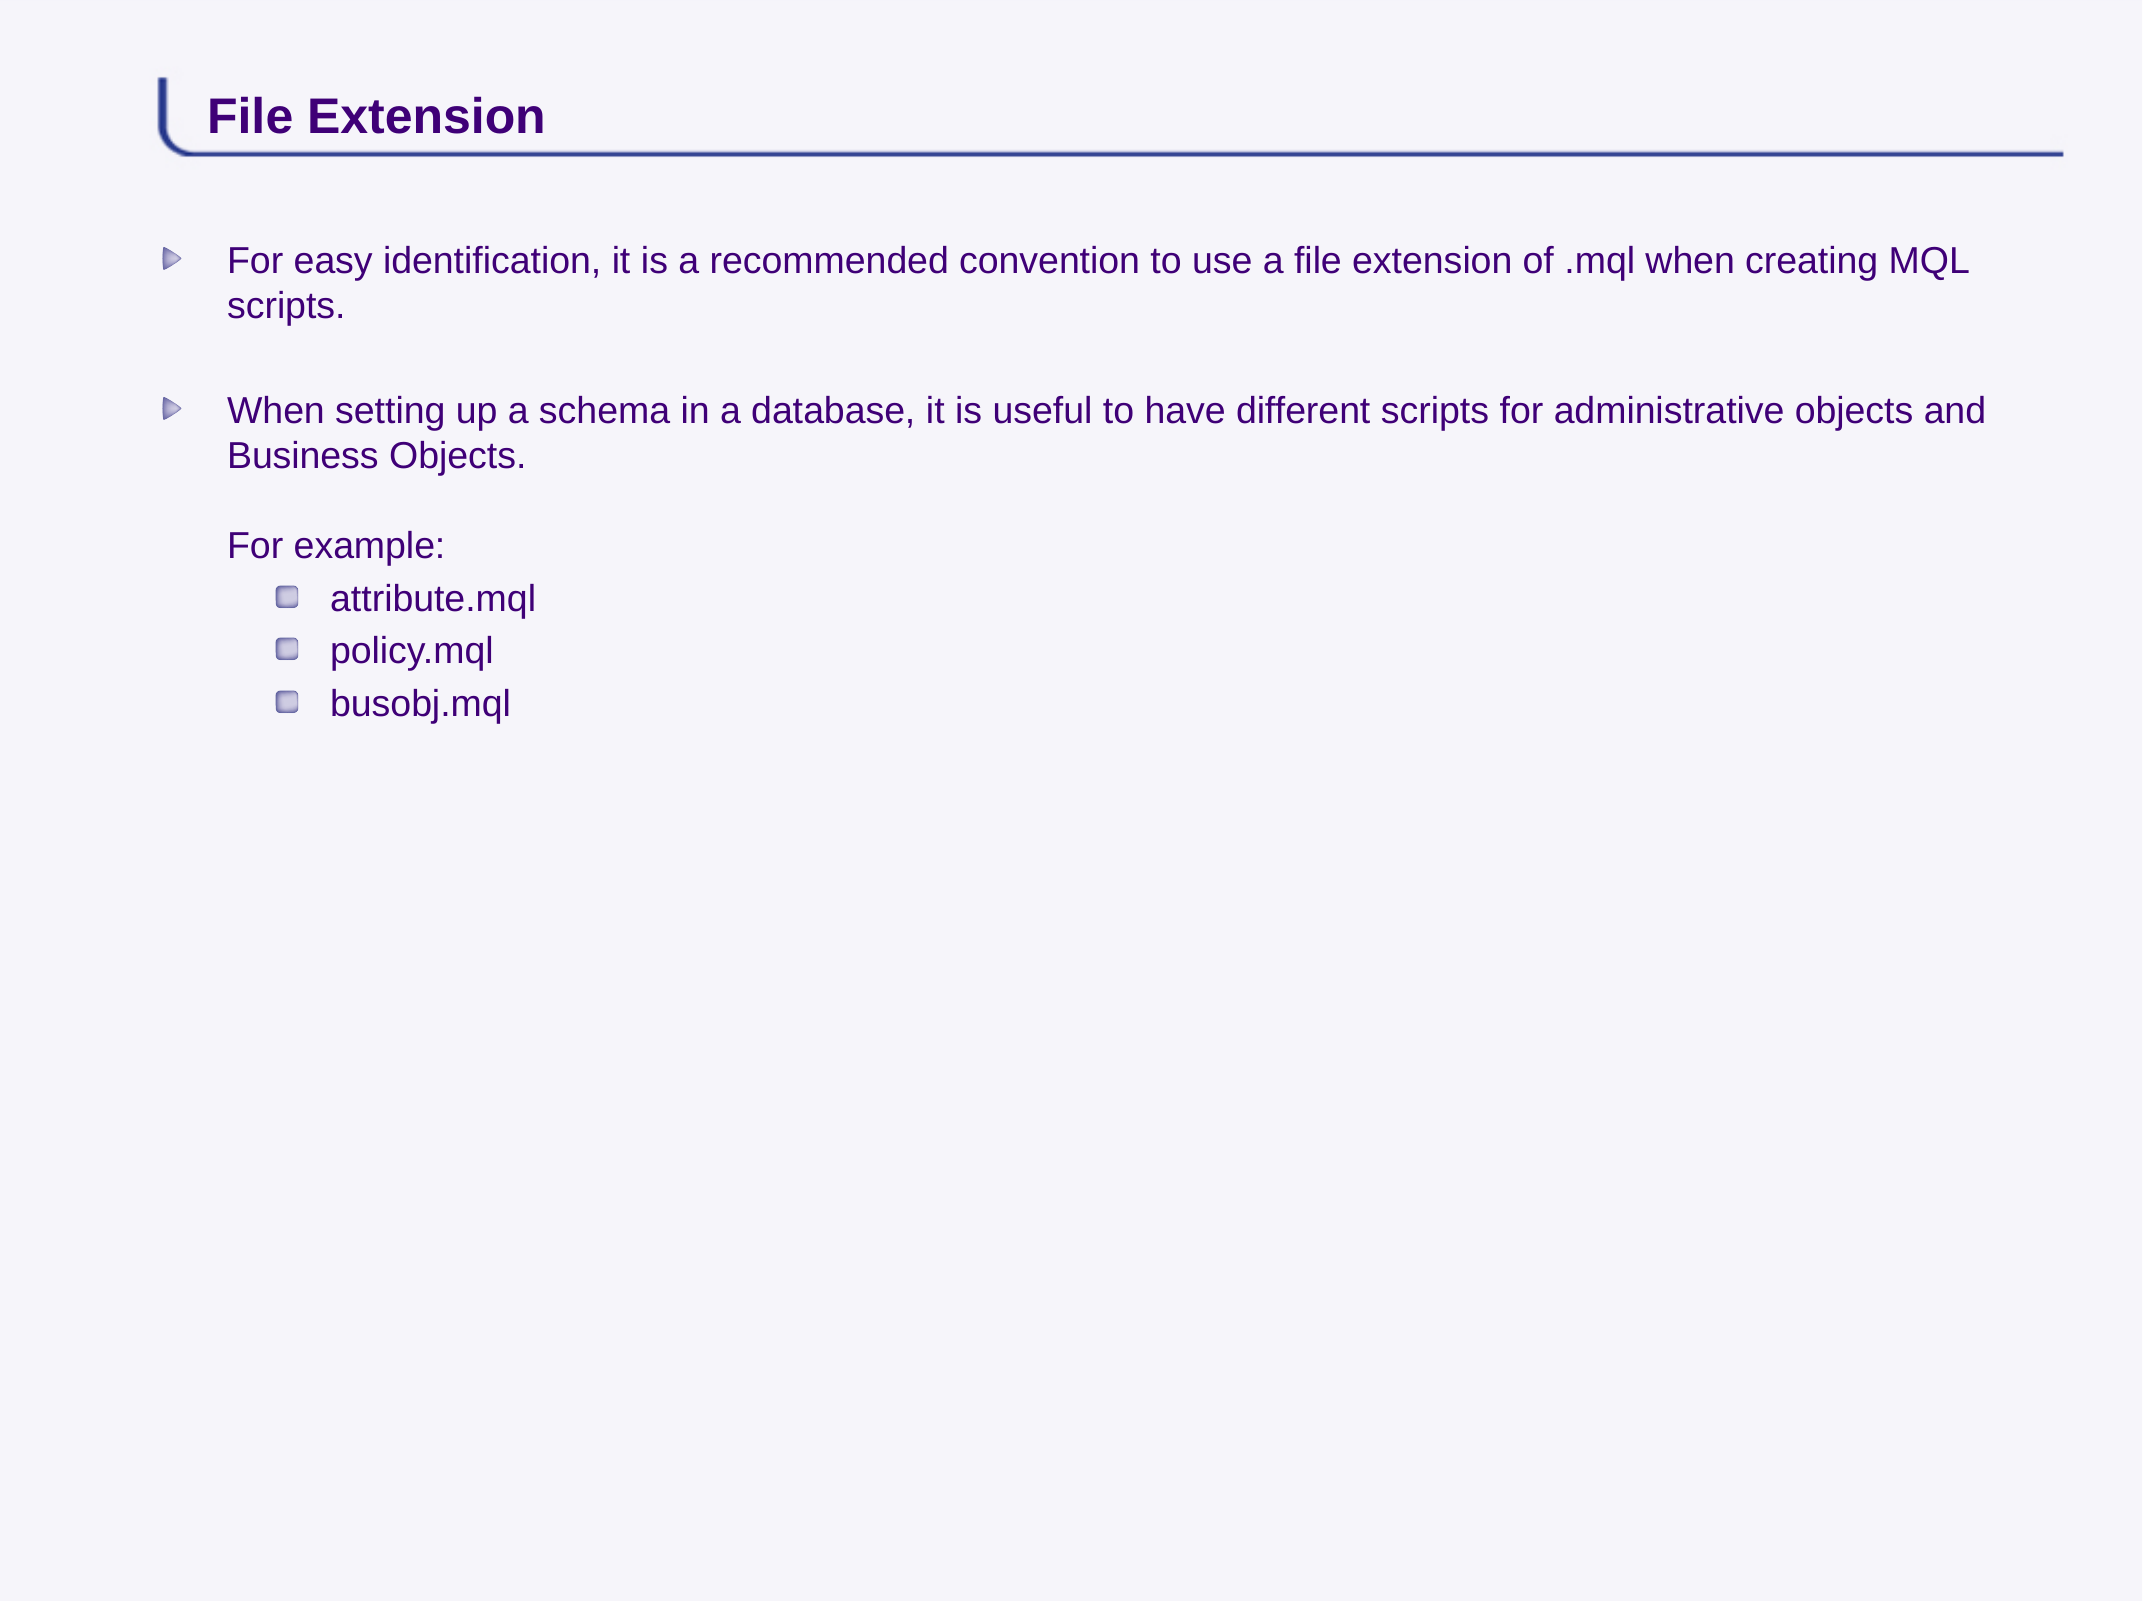

# File Extension
For easy identification, it is a recommended convention to use a file extension of .mql when creating MQL scripts.

When setting up a schema in a database, it is useful to have different scripts for administrative objects and Business Objects.
For example:
attribute.mql
policy.mql
busobj.mql